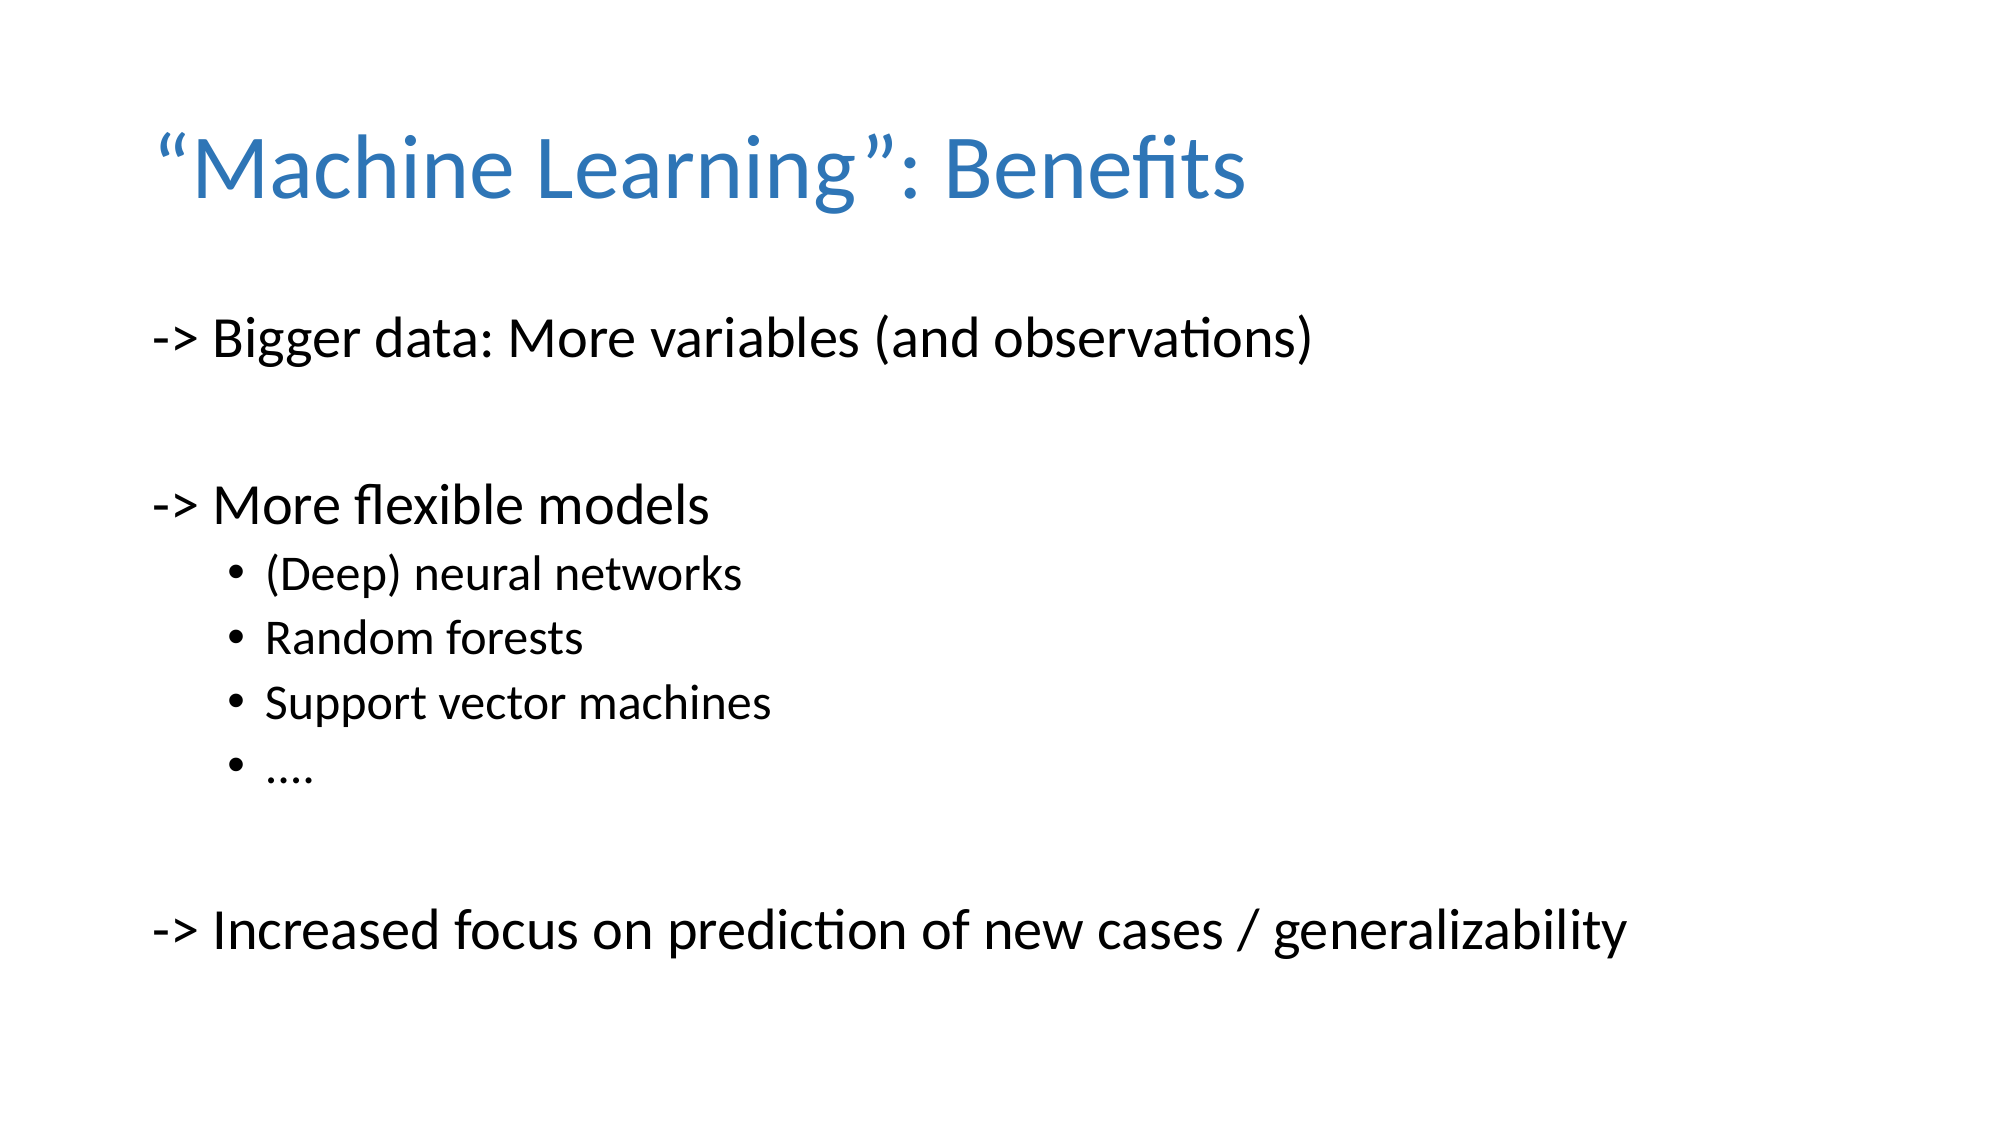

# “Machine Learning”: Benefits
-> Bigger data: More variables (and observations)

-> More flexible models
(Deep) neural networks
Random forests
Support vector machines
....

-> Increased focus on prediction of new cases / generalizability